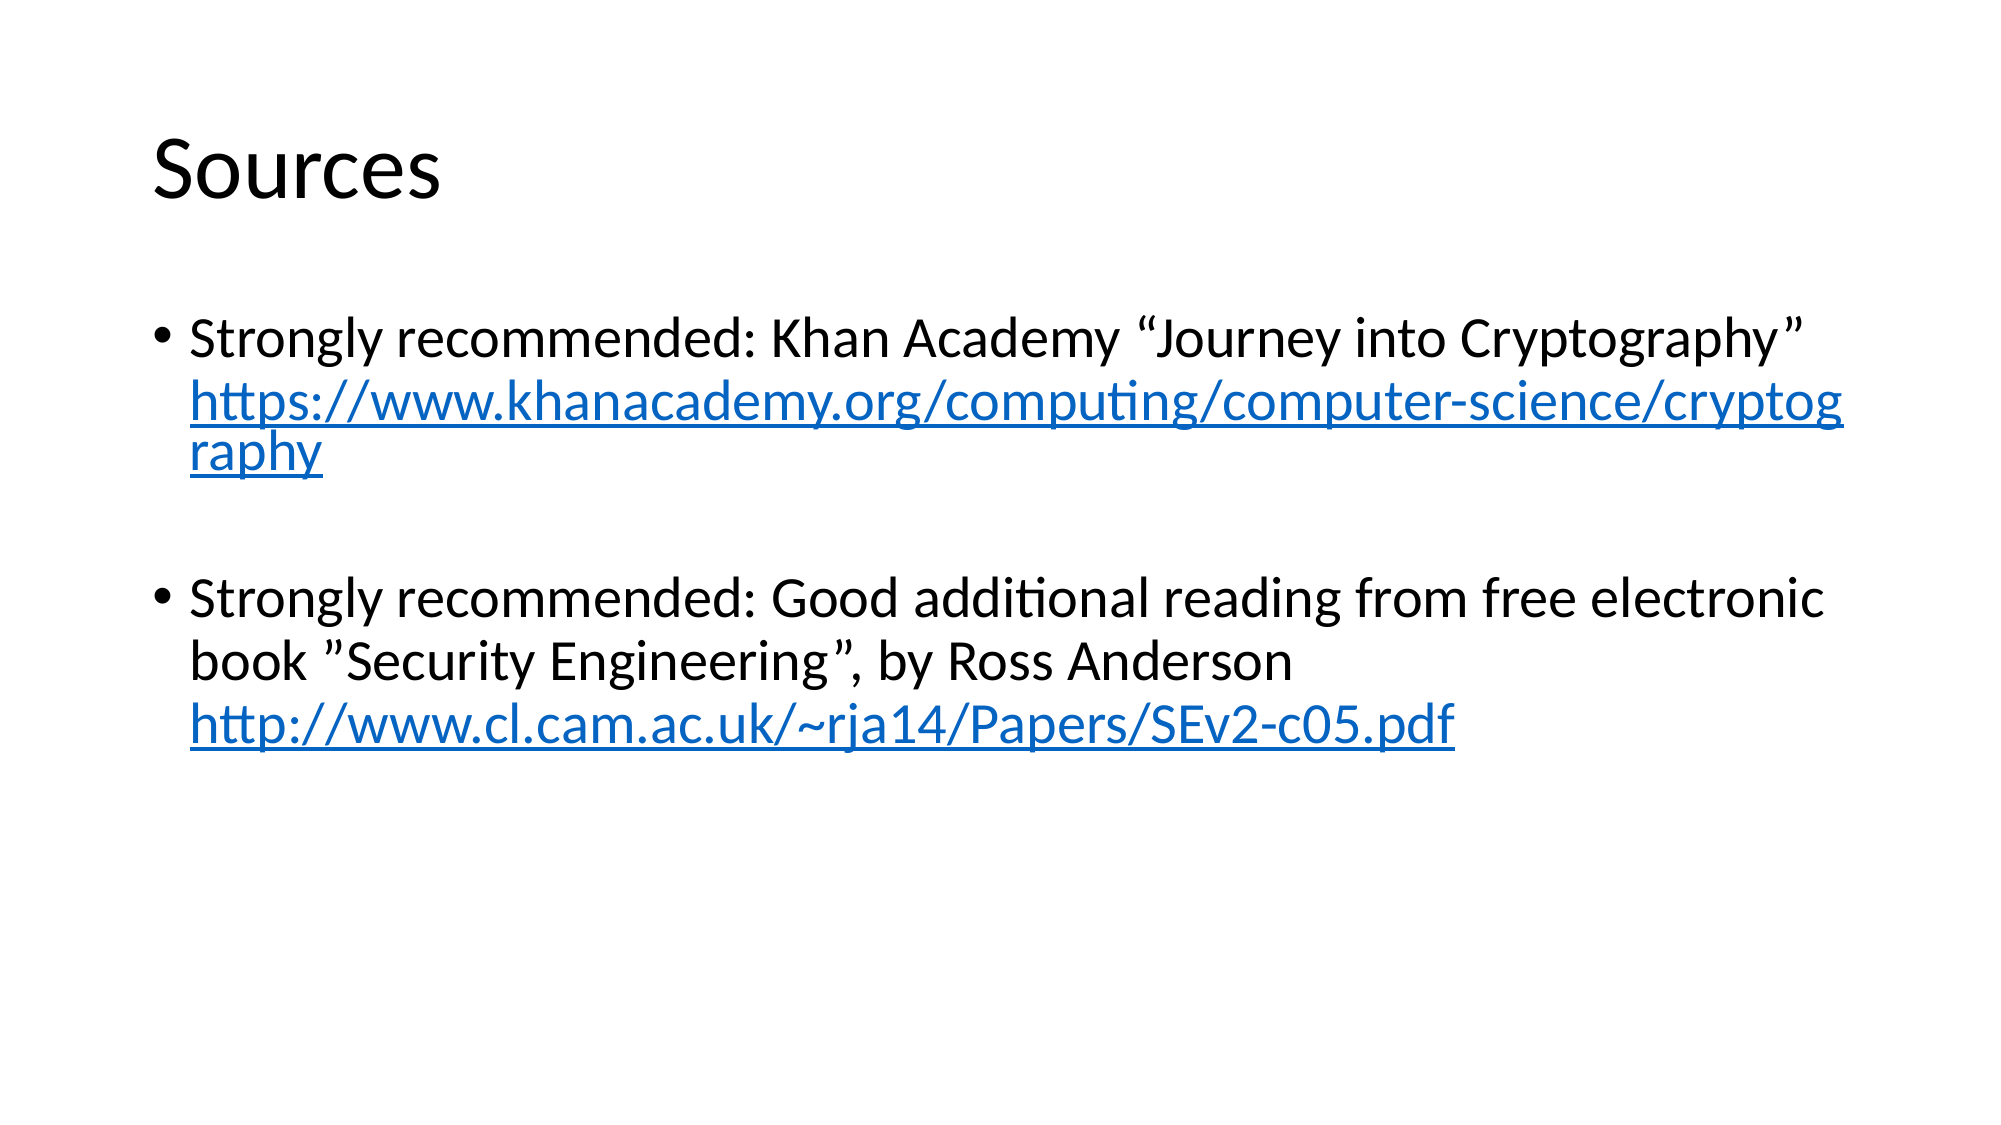

# Sources
Strongly recommended: Khan Academy “Journey into Cryptography” https://www.khanacademy.org/computing/computer-science/cryptography
Strongly recommended: Good additional reading from free electronic book ”Security Engineering”, by Ross Anderson http://www.cl.cam.ac.uk/~rja14/Papers/SEv2-c05.pdf